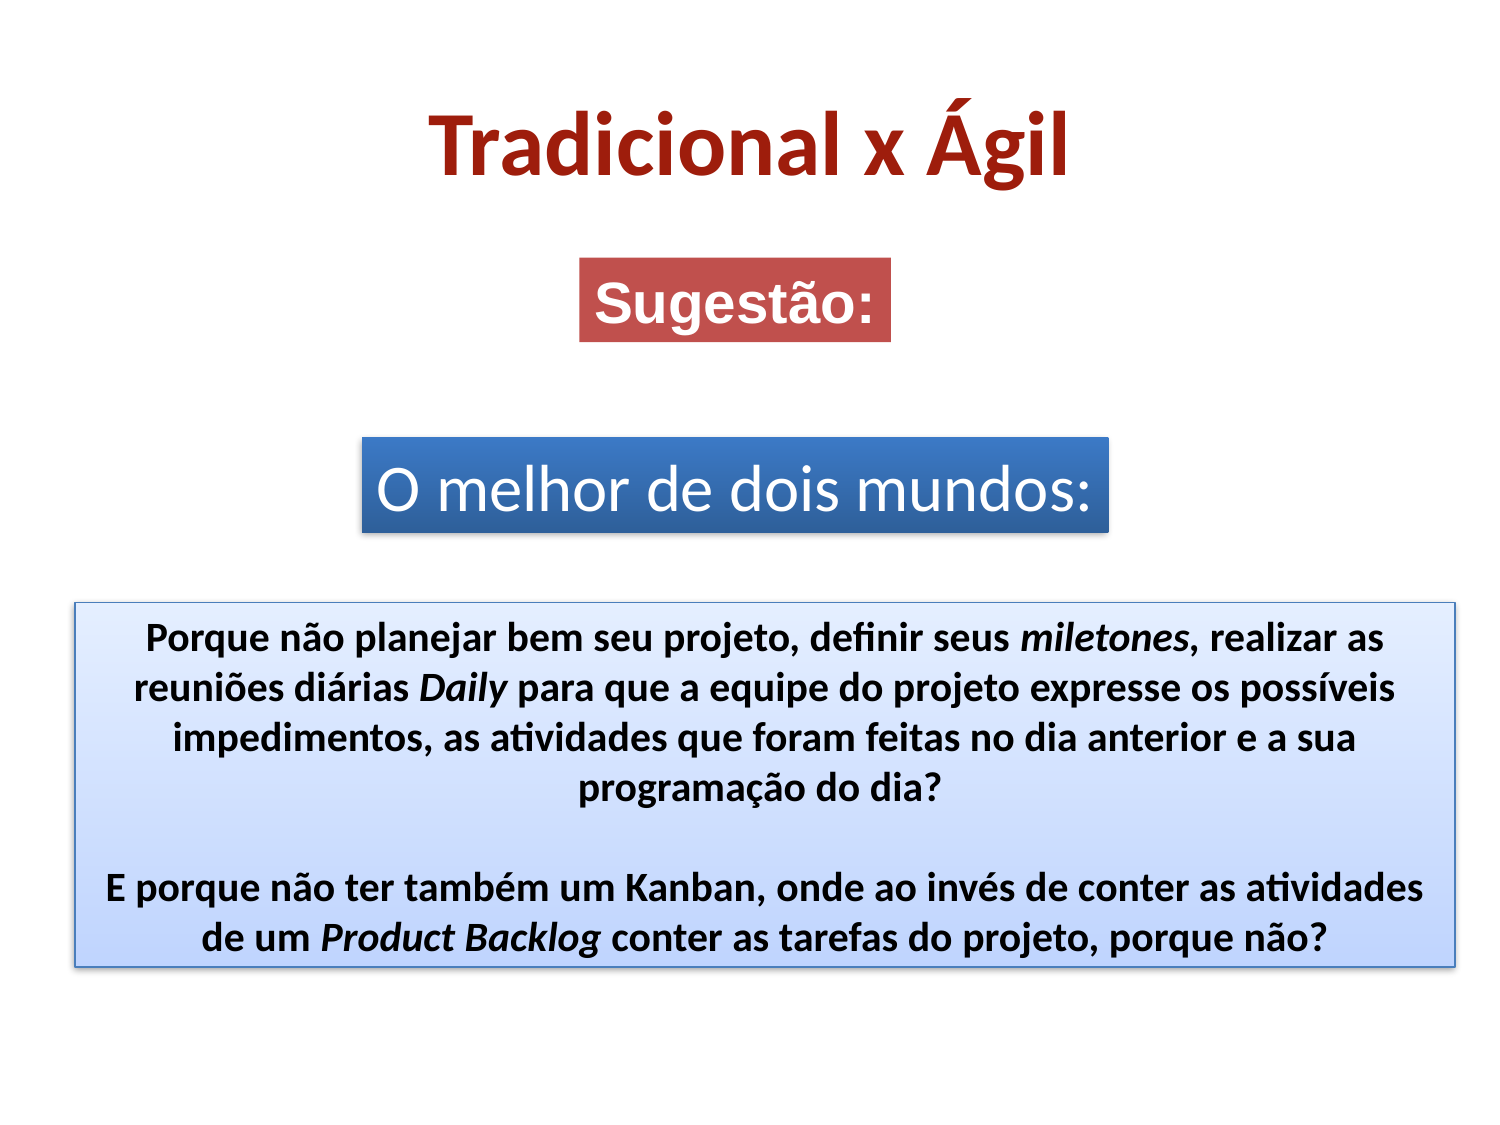

# Tradicional x Ágil
Sugestão:
O melhor de dois mundos:
Porque não planejar bem seu projeto, definir seus miletones, realizar as reuniões diárias Daily para que a equipe do projeto expresse os possíveis impedimentos, as atividades que foram feitas no dia anterior e a sua programação do dia?

E porque não ter também um Kanban, onde ao invés de conter as atividades de um Product Backlog conter as tarefas do projeto, porque não?